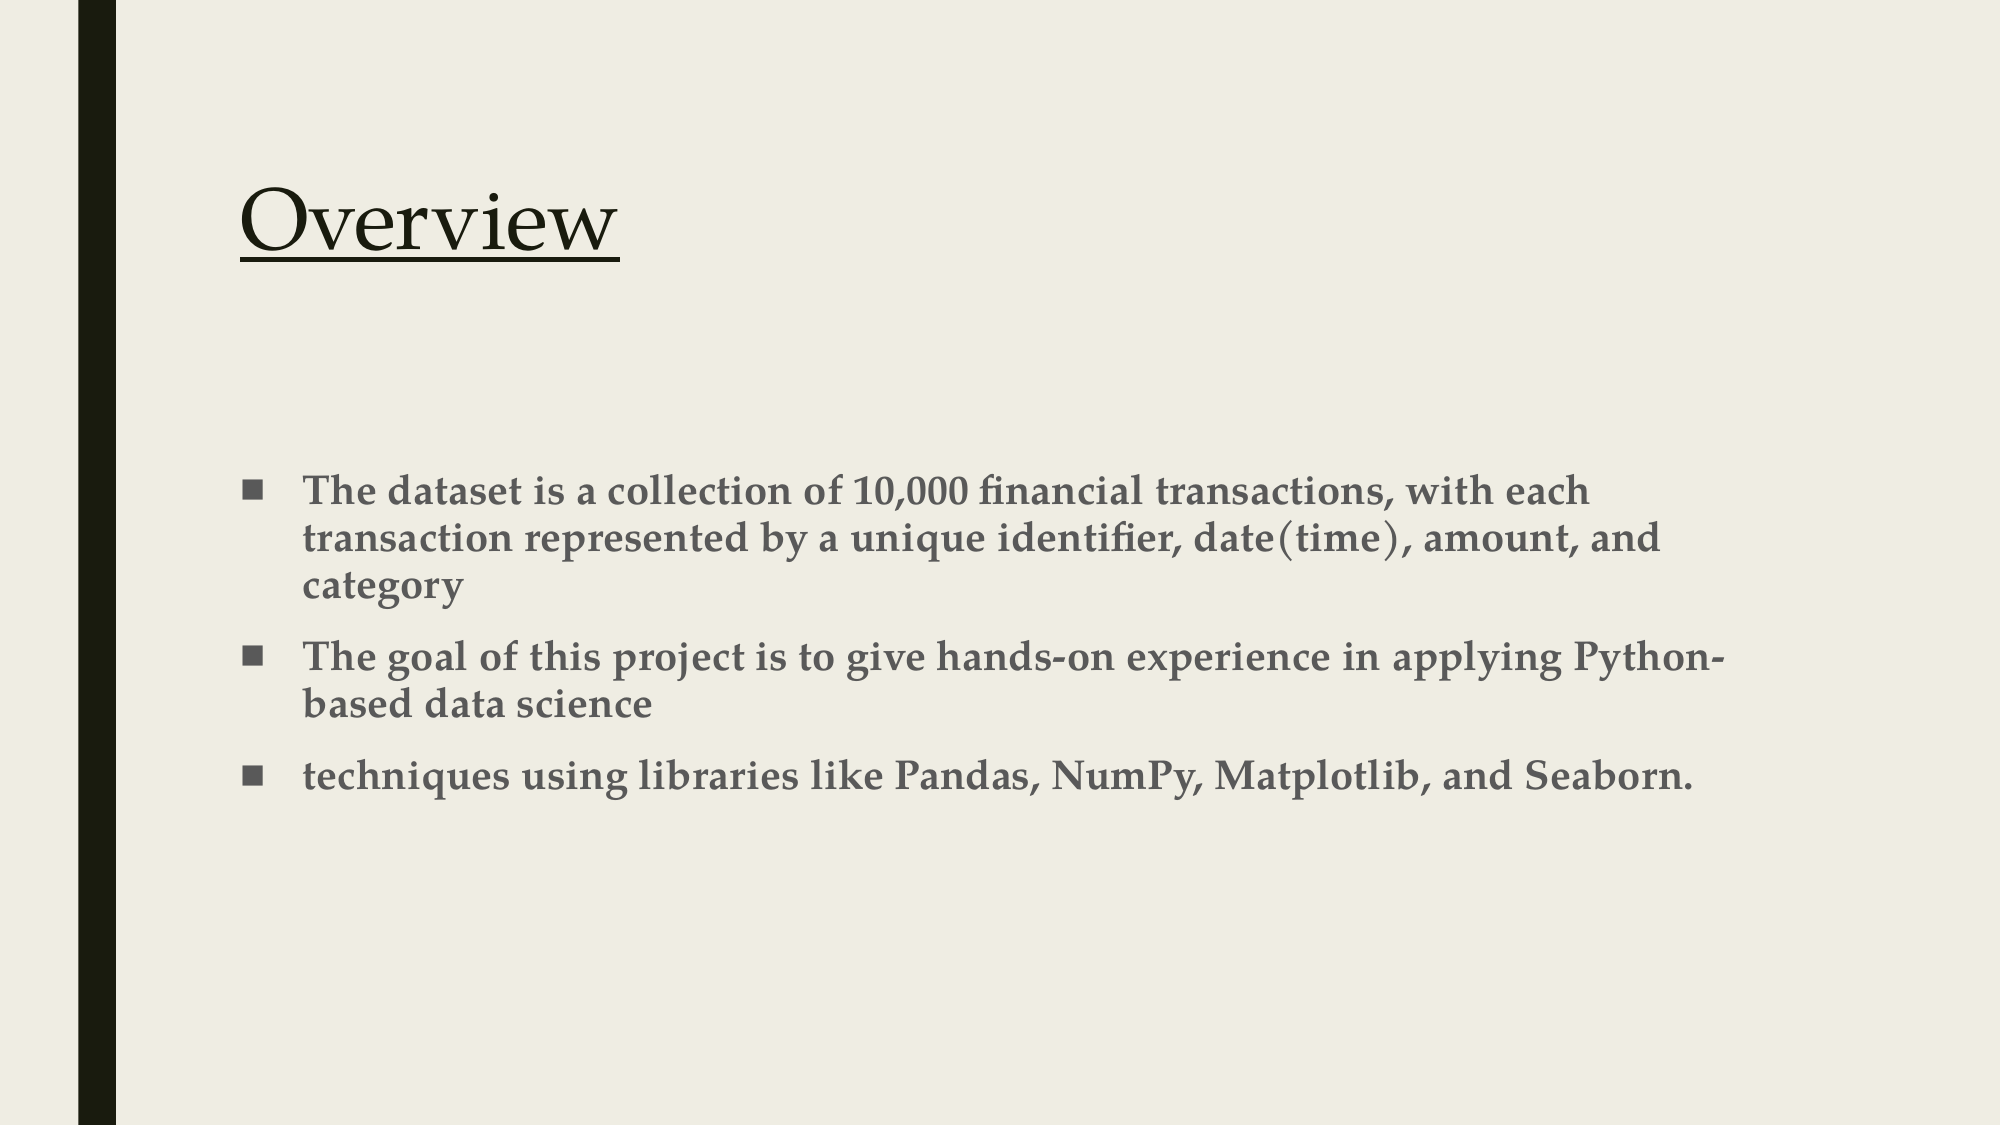

# Overview
The dataset is a collection of 10,000 financial transactions, with each transaction represented by a unique identifier, date(time), amount, and category
The goal of this project is to give hands-on experience in applying Python-based data science
techniques using libraries like Pandas, NumPy, Matplotlib, and Seaborn.